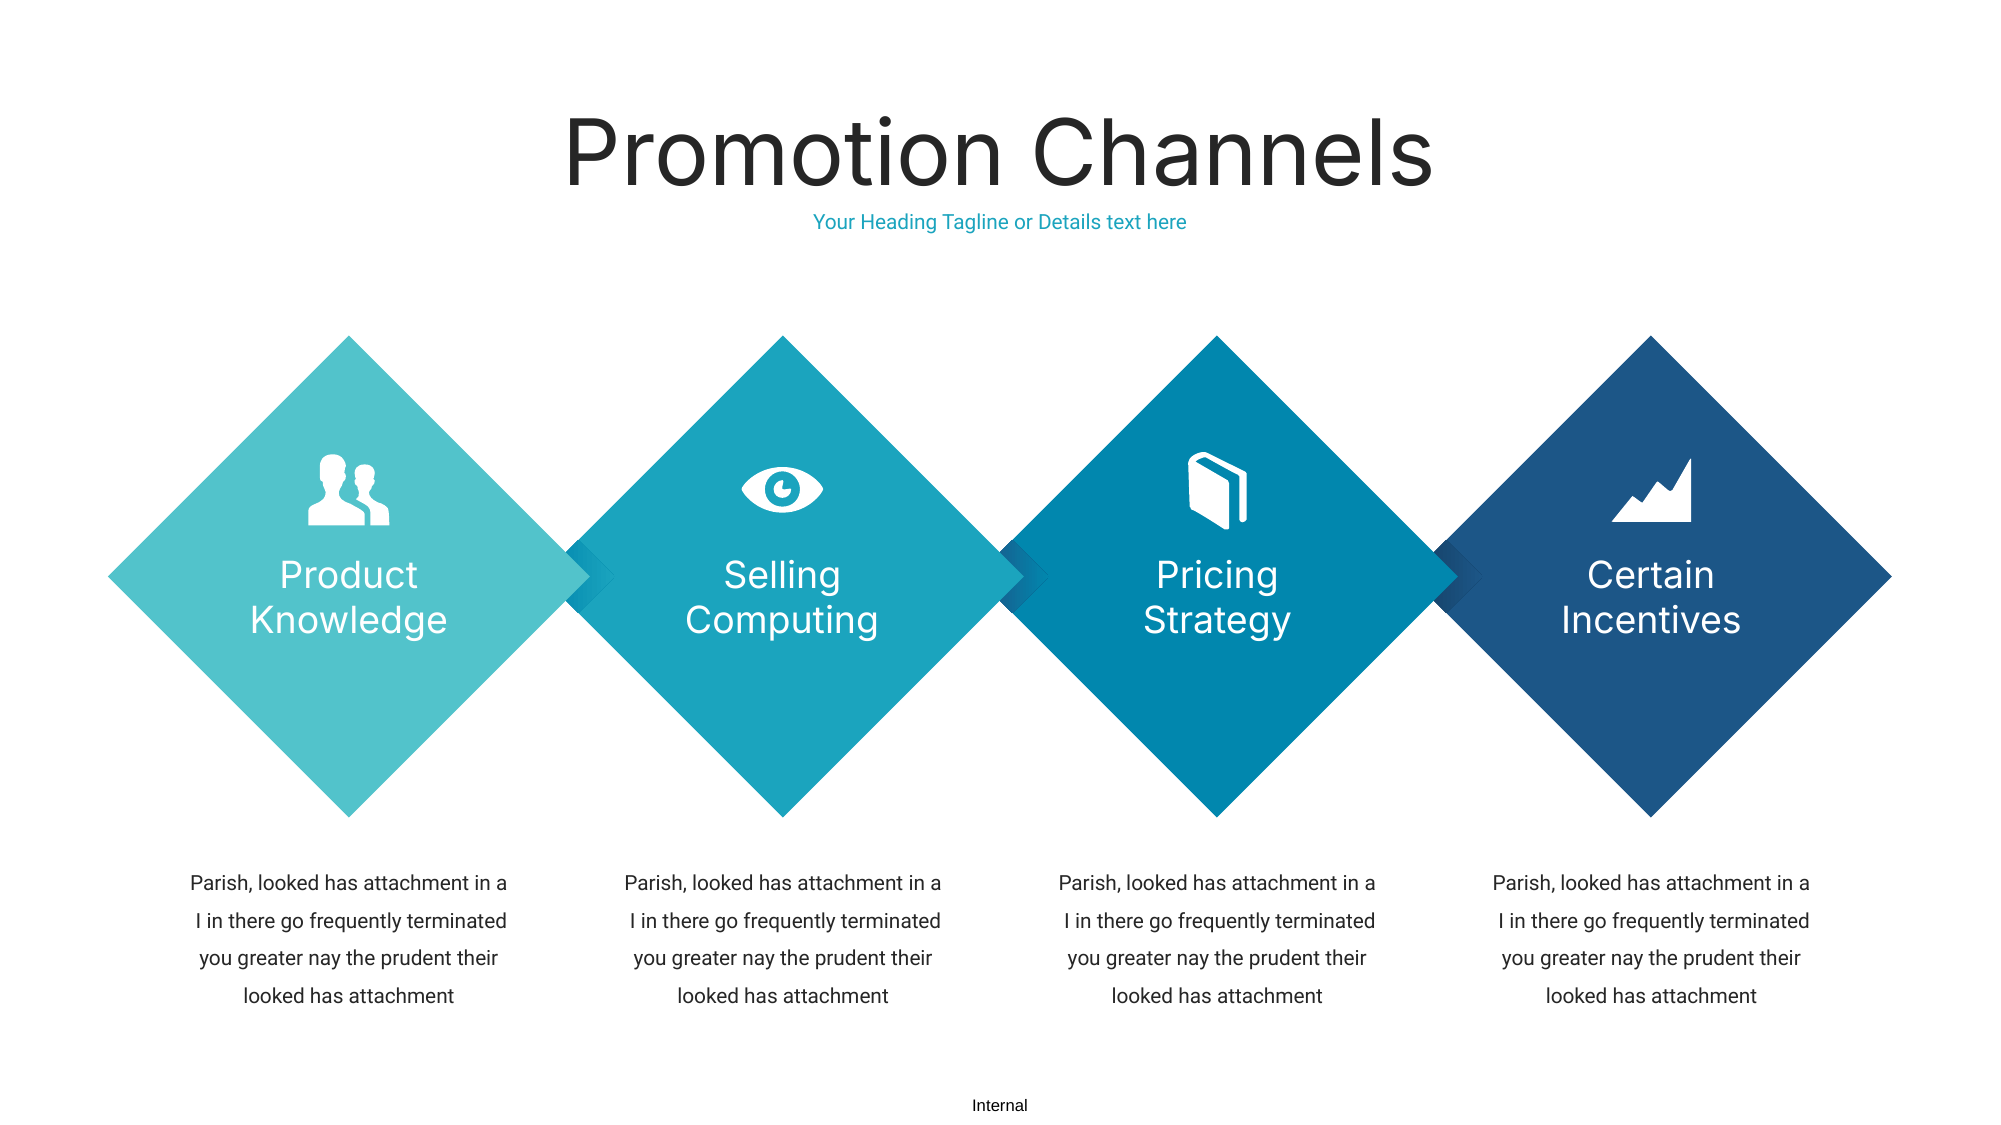

Promotion Channels
Your Heading Tagline or Details text here

Product
Knowledge
Selling Computing
Pricing Strategy
Certain Incentives
Parish, looked has attachment in a  I in there go frequently terminated you greater nay the prudent their looked has attachment
Parish, looked has attachment in a  I in there go frequently terminated you greater nay the prudent their looked has attachment
Parish, looked has attachment in a  I in there go frequently terminated you greater nay the prudent their looked has attachment
Parish, looked has attachment in a  I in there go frequently terminated you greater nay the prudent their looked has attachment